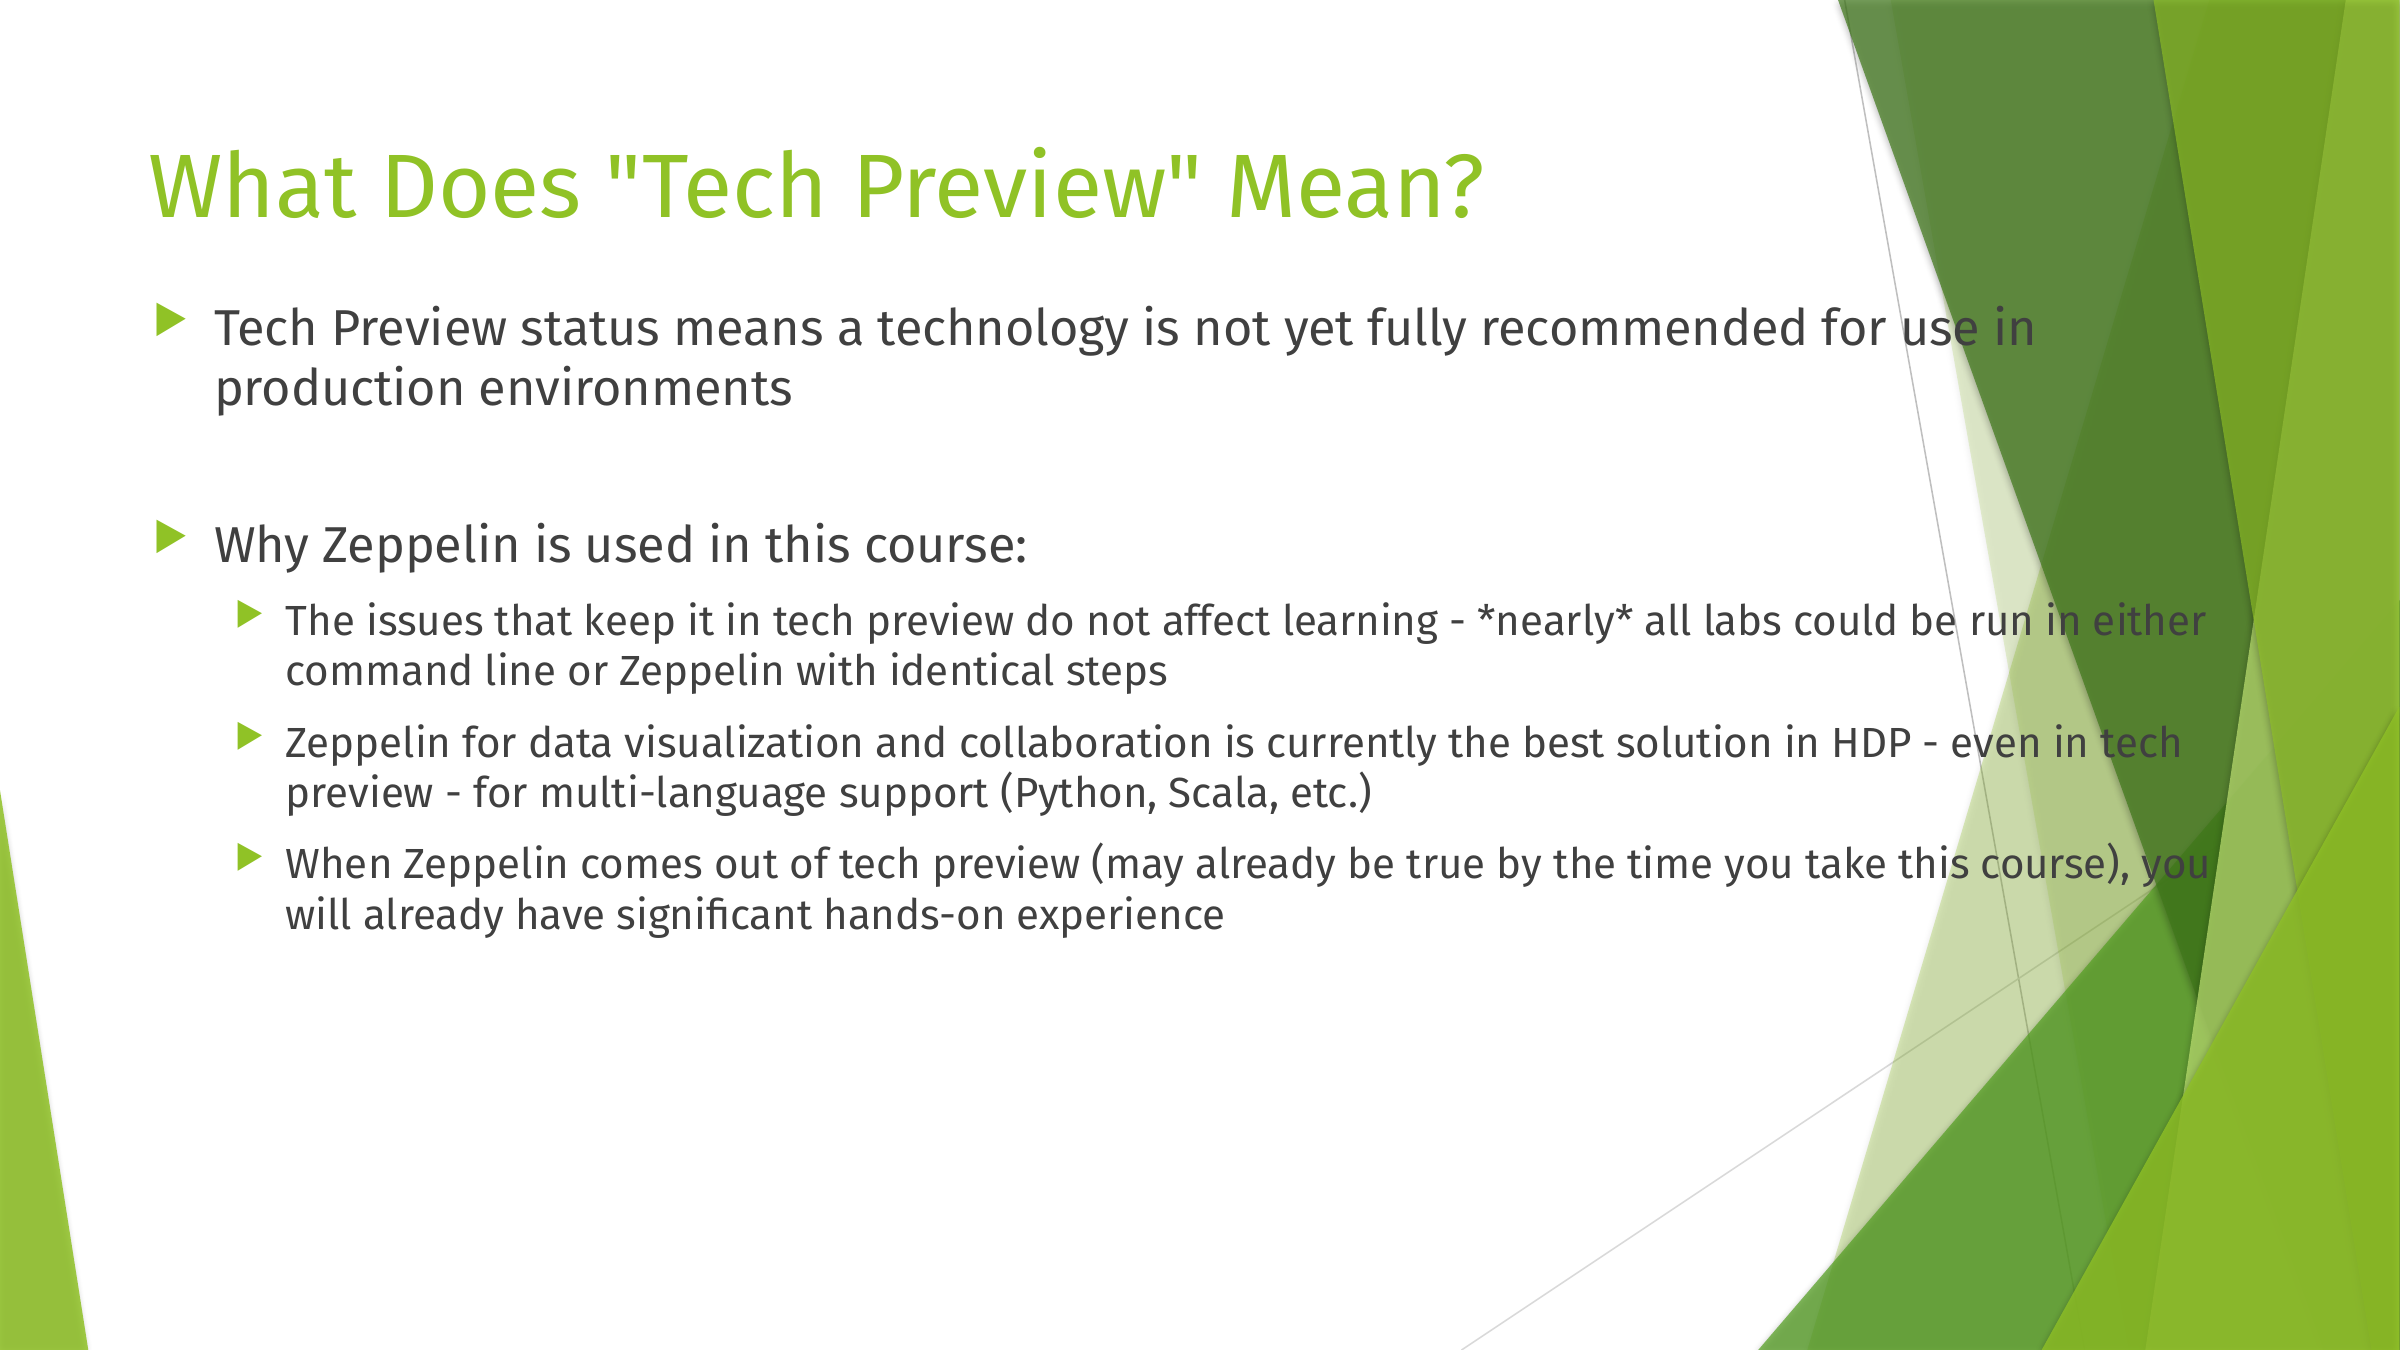

# What Does "Tech Preview" Mean?
Tech Preview status means a technology is not yet fully recommended for use in production environments

Why Zeppelin is used in this course:
The issues that keep it in tech preview do not affect learning - *nearly* all labs could be run in either command line or Zeppelin with identical steps
Zeppelin for data visualization and collaboration is currently the best solution in HDP - even in tech preview - for multi-language support (Python, Scala, etc.)
When Zeppelin comes out of tech preview (may already be true by the time you take this course), you will already have significant hands-on experience